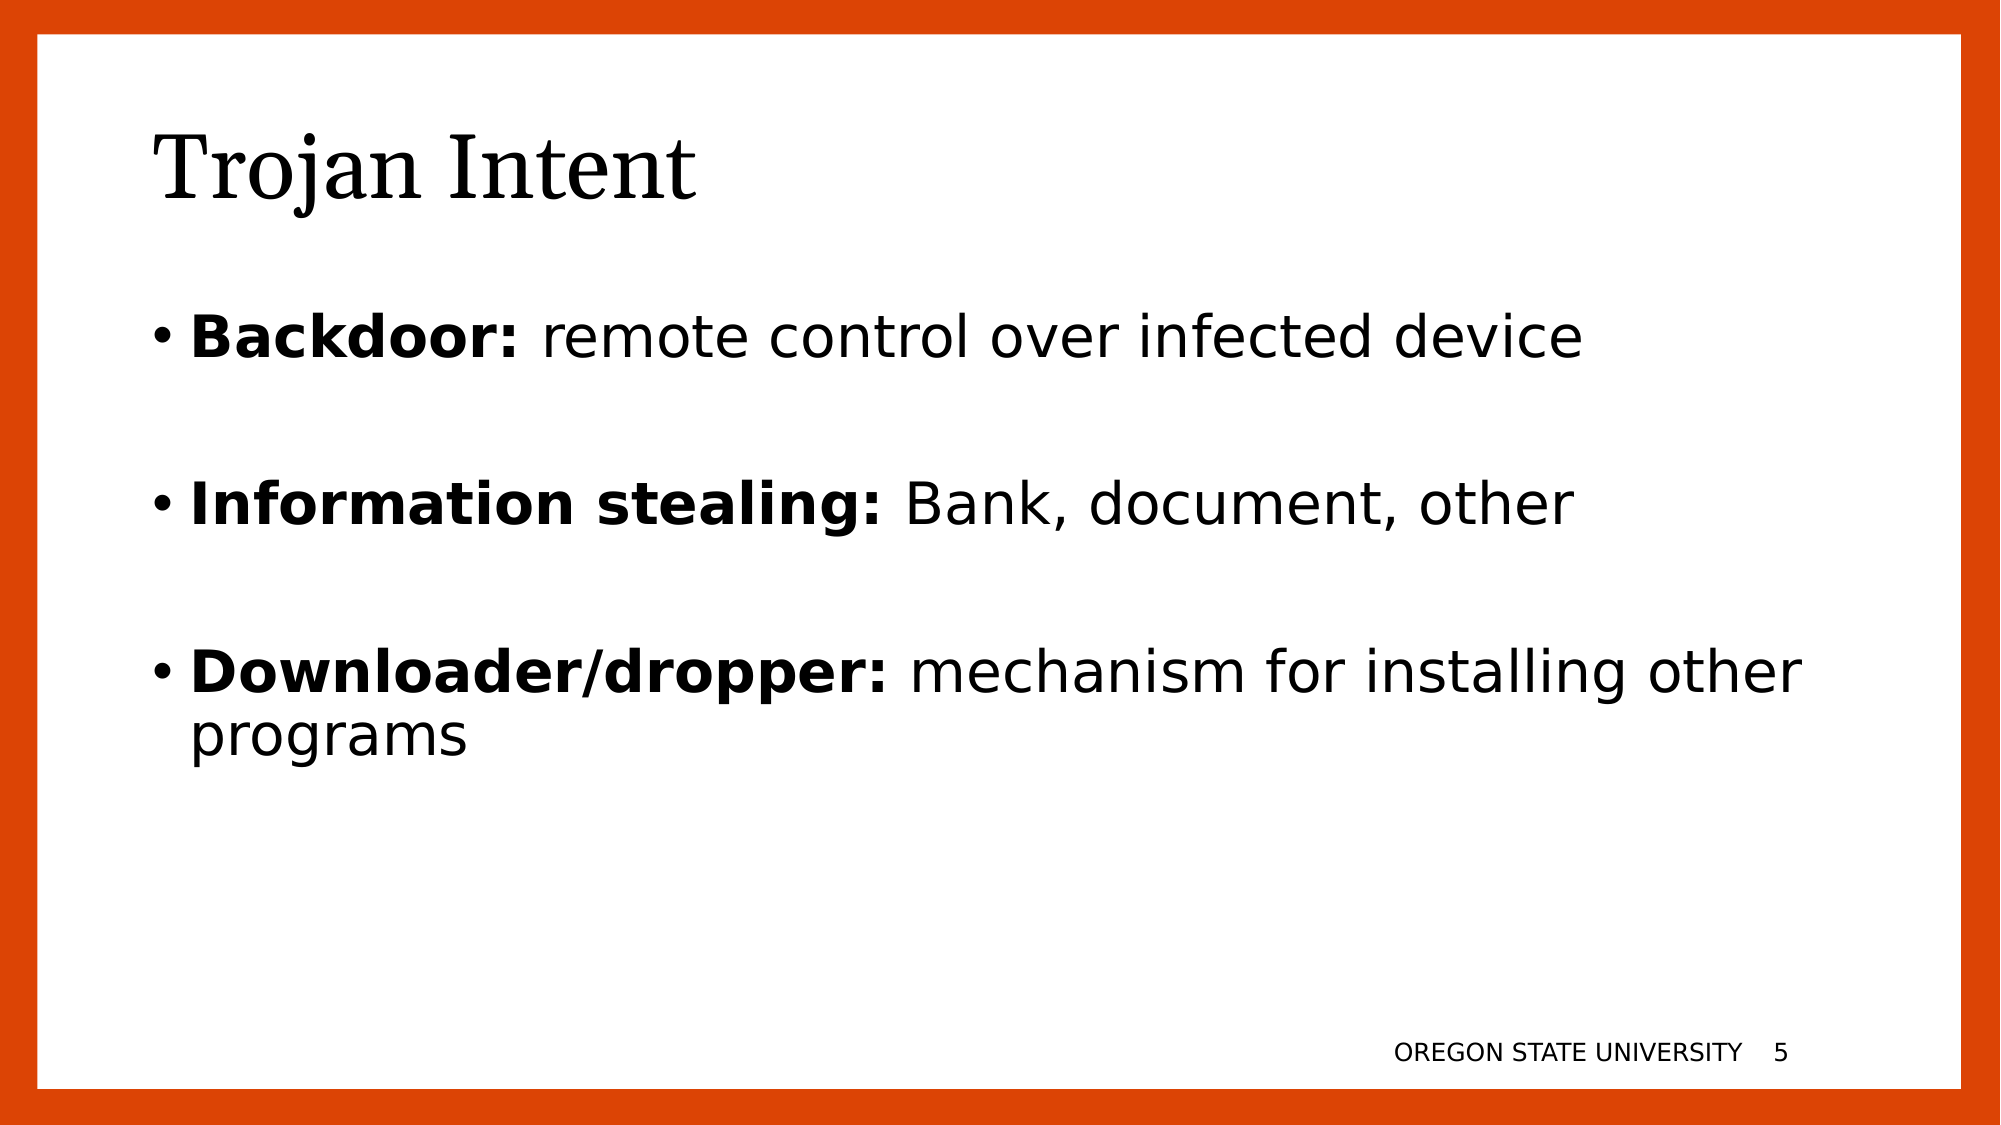

# Trojan Intent
Backdoor: remote control over infected device

Information stealing: Bank, document, other

Downloader/dropper: mechanism for installing other programs

OREGON STATE UNIVERSITY
5